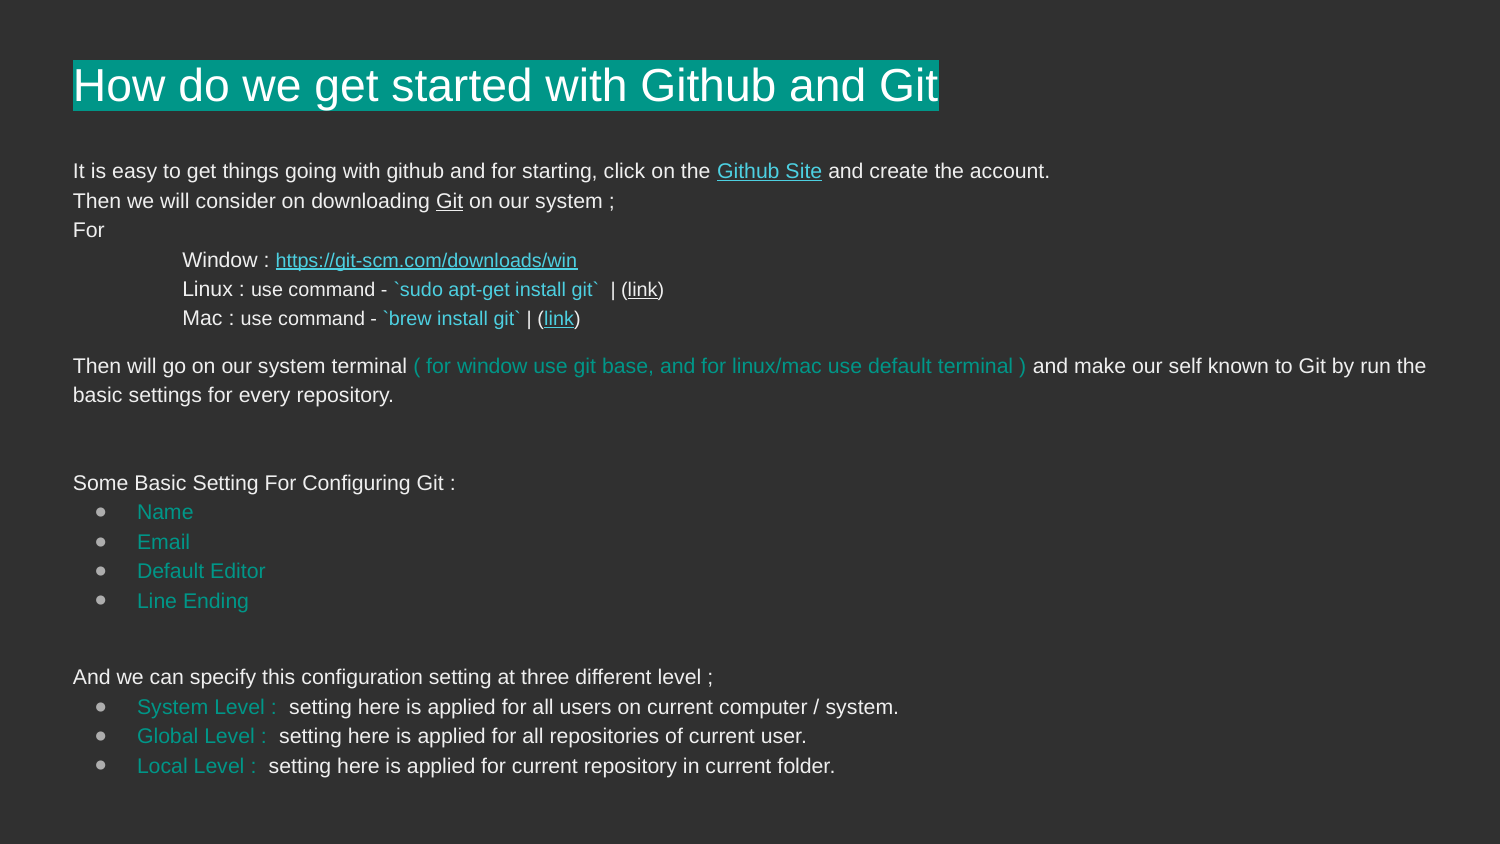

How do we get started with Github and Git
It is easy to get things going with github and for starting, click on the Github Site and create the account.
Then we will consider on downloading Git on our system ;
For
	Window : https://git-scm.com/downloads/win
	Linux : use command - `sudo apt-get install git`  | (link)
	Mac : use command - `brew install git` | (link)
Then will go on our system terminal ( for window use git base, and for linux/mac use default terminal ) and make our self known to Git by run the basic settings for every repository.
Some Basic Setting For Configuring Git :
Name
Email
Default Editor
Line Ending
And we can specify this configuration setting at three different level ;
System Level :  setting here is applied for all users on current computer / system.
Global Level :  setting here is applied for all repositories of current user.
Local Level :  setting here is applied for current repository in current folder.